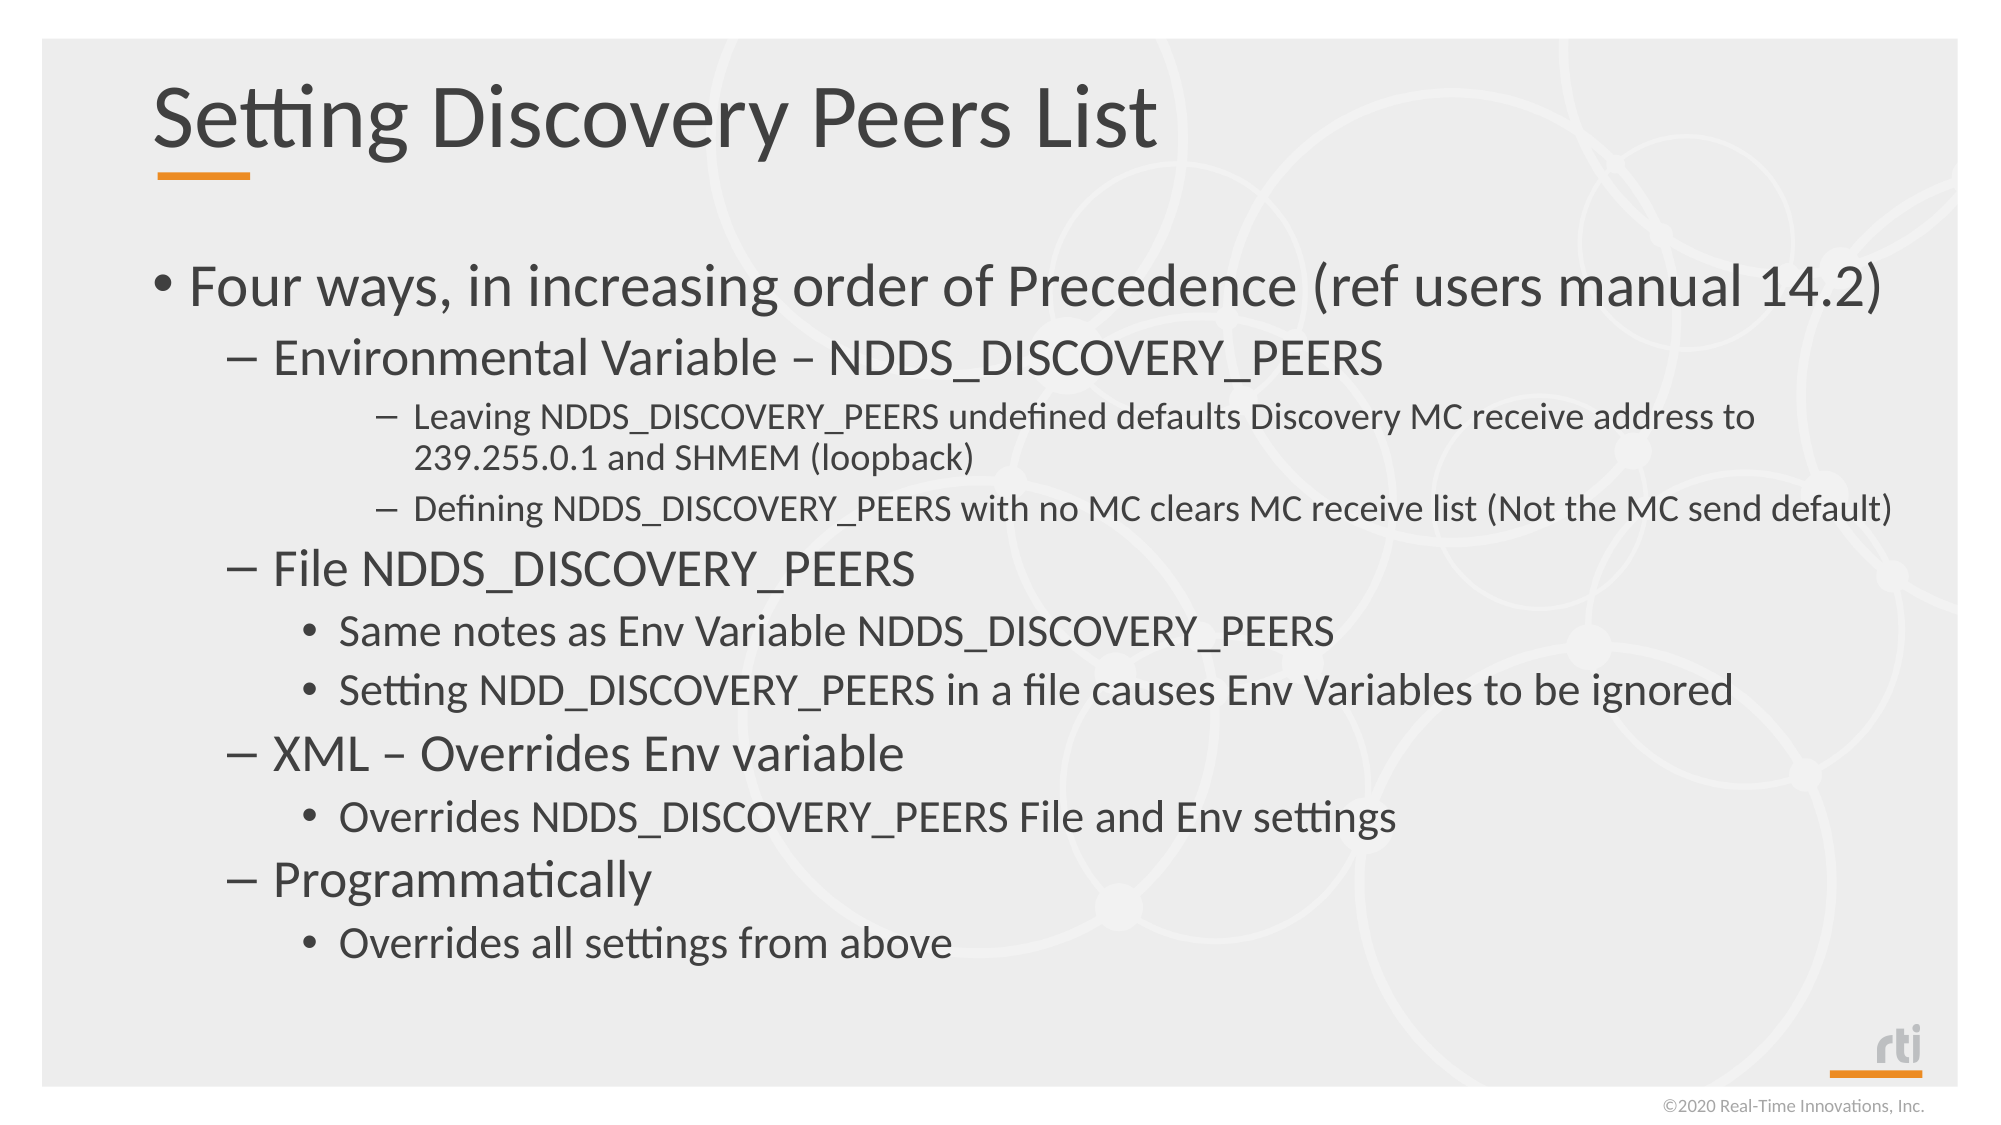

# Setting Discovery Peers List
Four ways, in increasing order of Precedence (ref users manual 14.2)
Environmental Variable – NDDS_DISCOVERY_PEERS
Leaving NDDS_DISCOVERY_PEERS undefined defaults Discovery MC receive address to  239.255.0.1 and SHMEM (loopback)
Defining NDDS_DISCOVERY_PEERS with no MC clears MC receive list (Not the MC send default)
File NDDS_DISCOVERY_PEERS
Same notes as Env Variable NDDS_DISCOVERY_PEERS
Setting NDD_DISCOVERY_PEERS in a file causes Env Variables to be ignored
XML – Overrides Env variable
Overrides NDDS_DISCOVERY_PEERS File and Env settings
Programmatically
Overrides all settings from above
©2020 Real-Time Innovations, Inc.